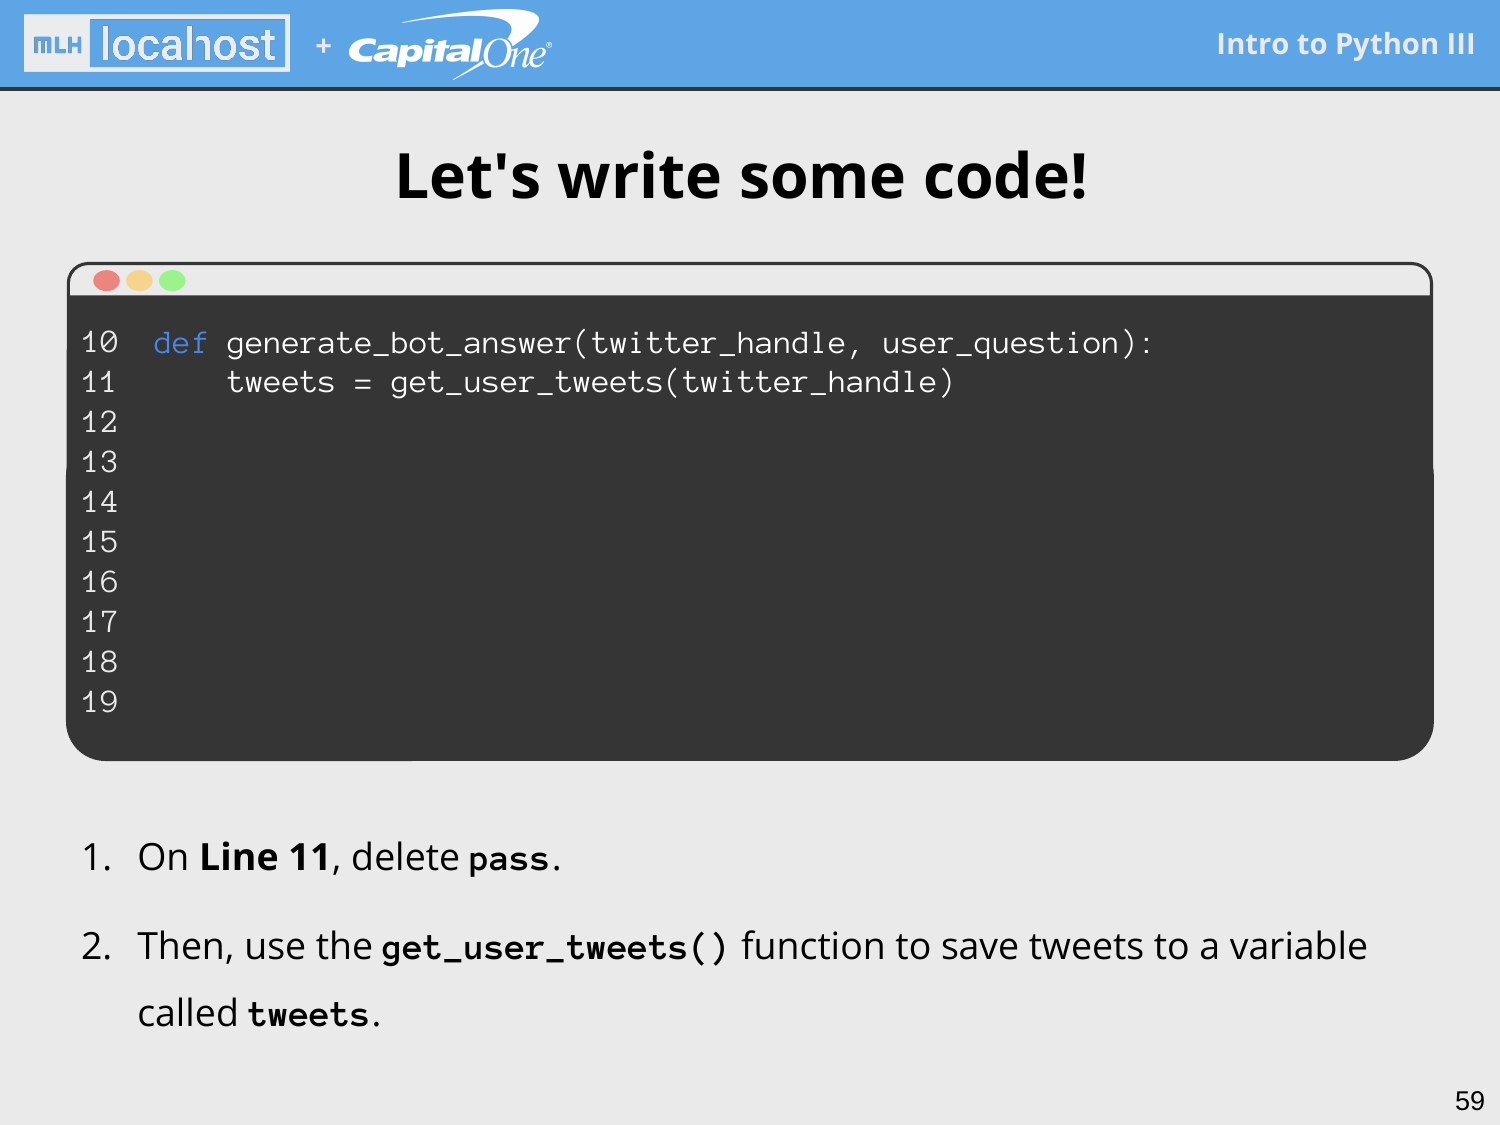

# Let's write some code!

10
11
12
13
14
15
16
17
18
19
def generate_bot_answer(twitter_handle, user_question):
    tweets = get_user_tweets(twitter_handle)
On Line 11, delete pass.
Then, use the get_user_tweets() function to save tweets to a variable called tweets.